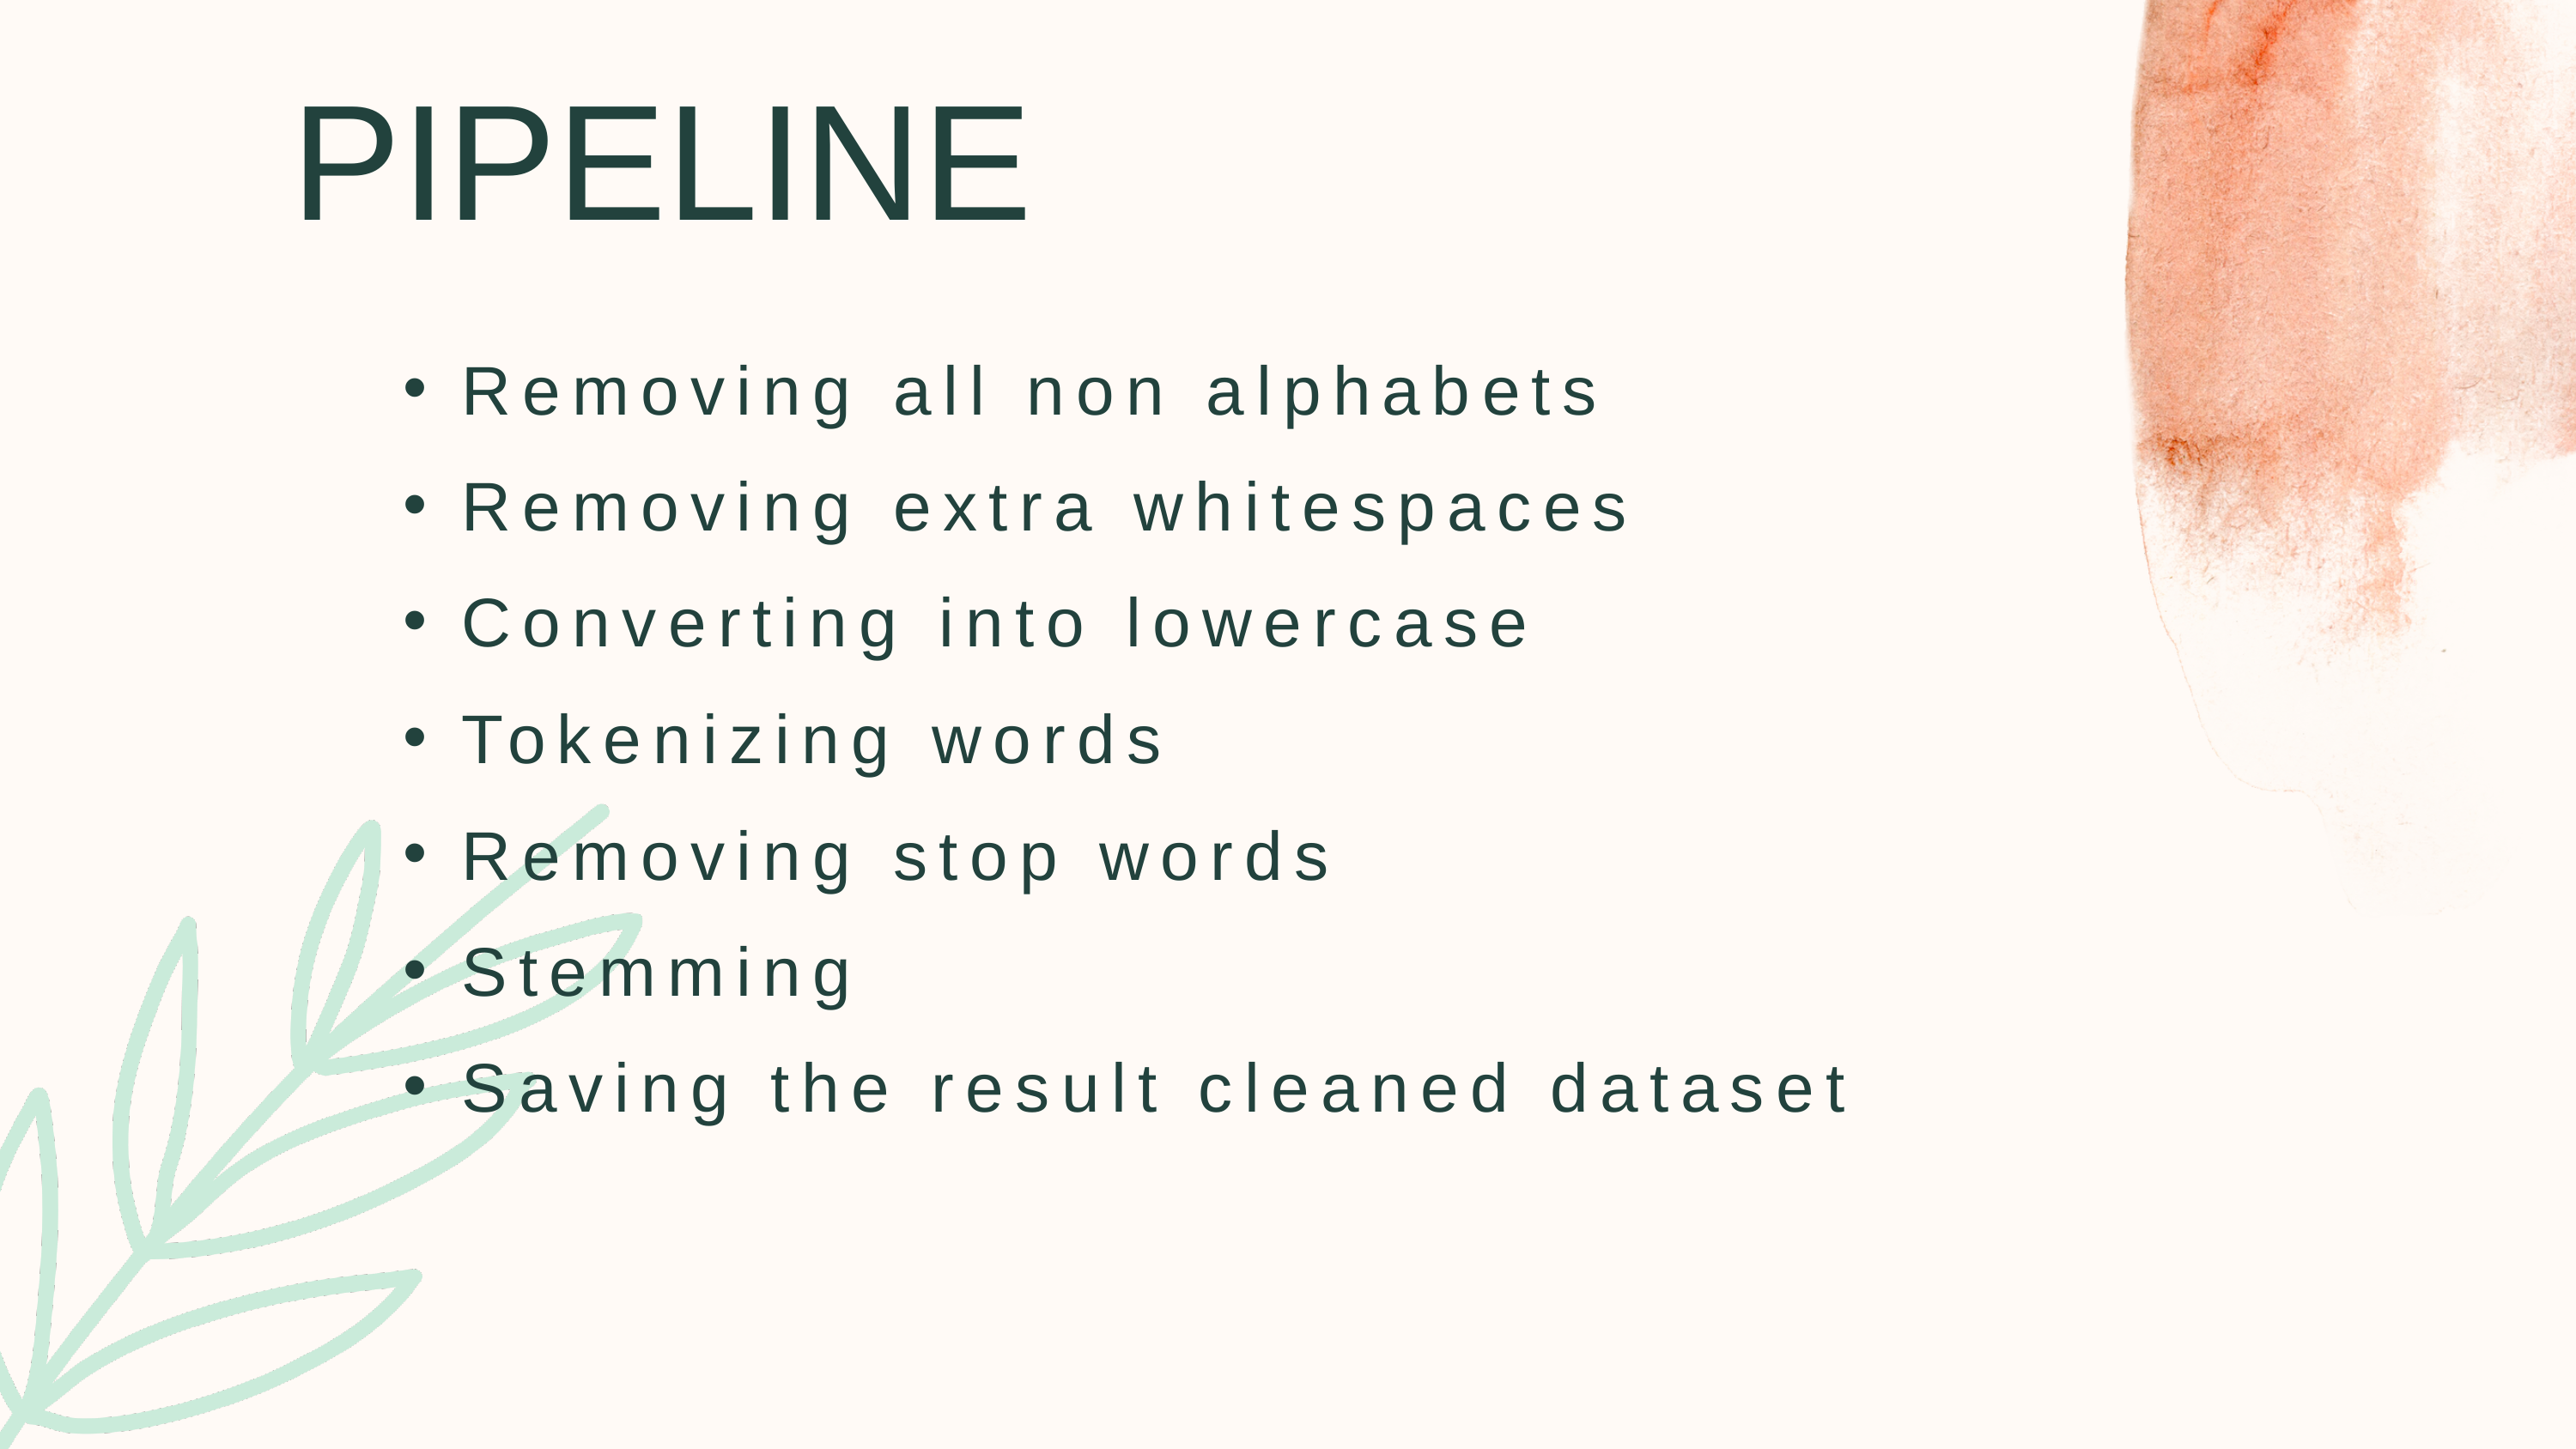

PIPELINE
Removing all non alphabets
Removing extra whitespaces
Converting into lowercase
Tokenizing words
Removing stop words
Stemming
Saving the result cleaned dataset